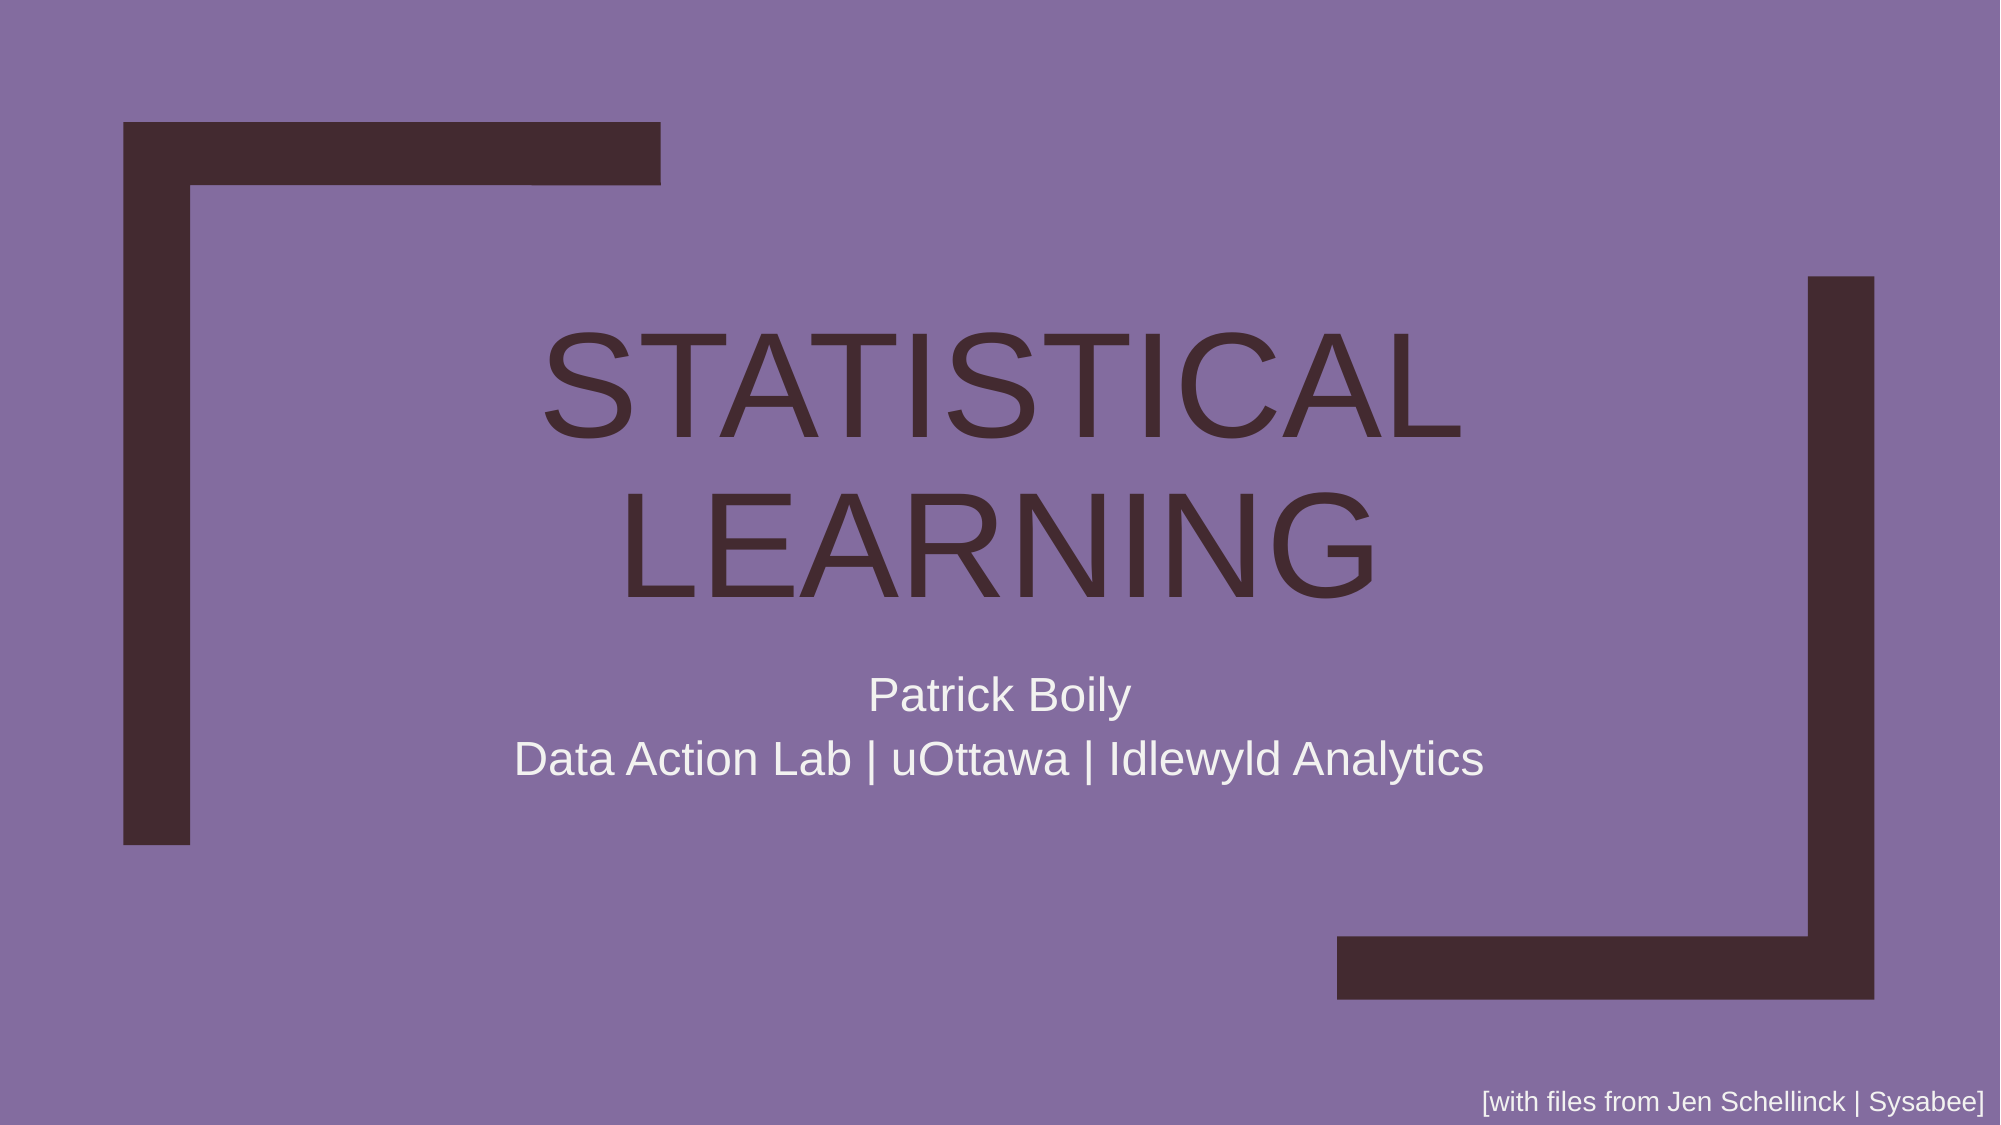

# STATISTICAL LEARNING
Patrick Boily
Data Action Lab | uOttawa | Idlewyld Analytics

[with files from Jen Schellinck | Sysabee]